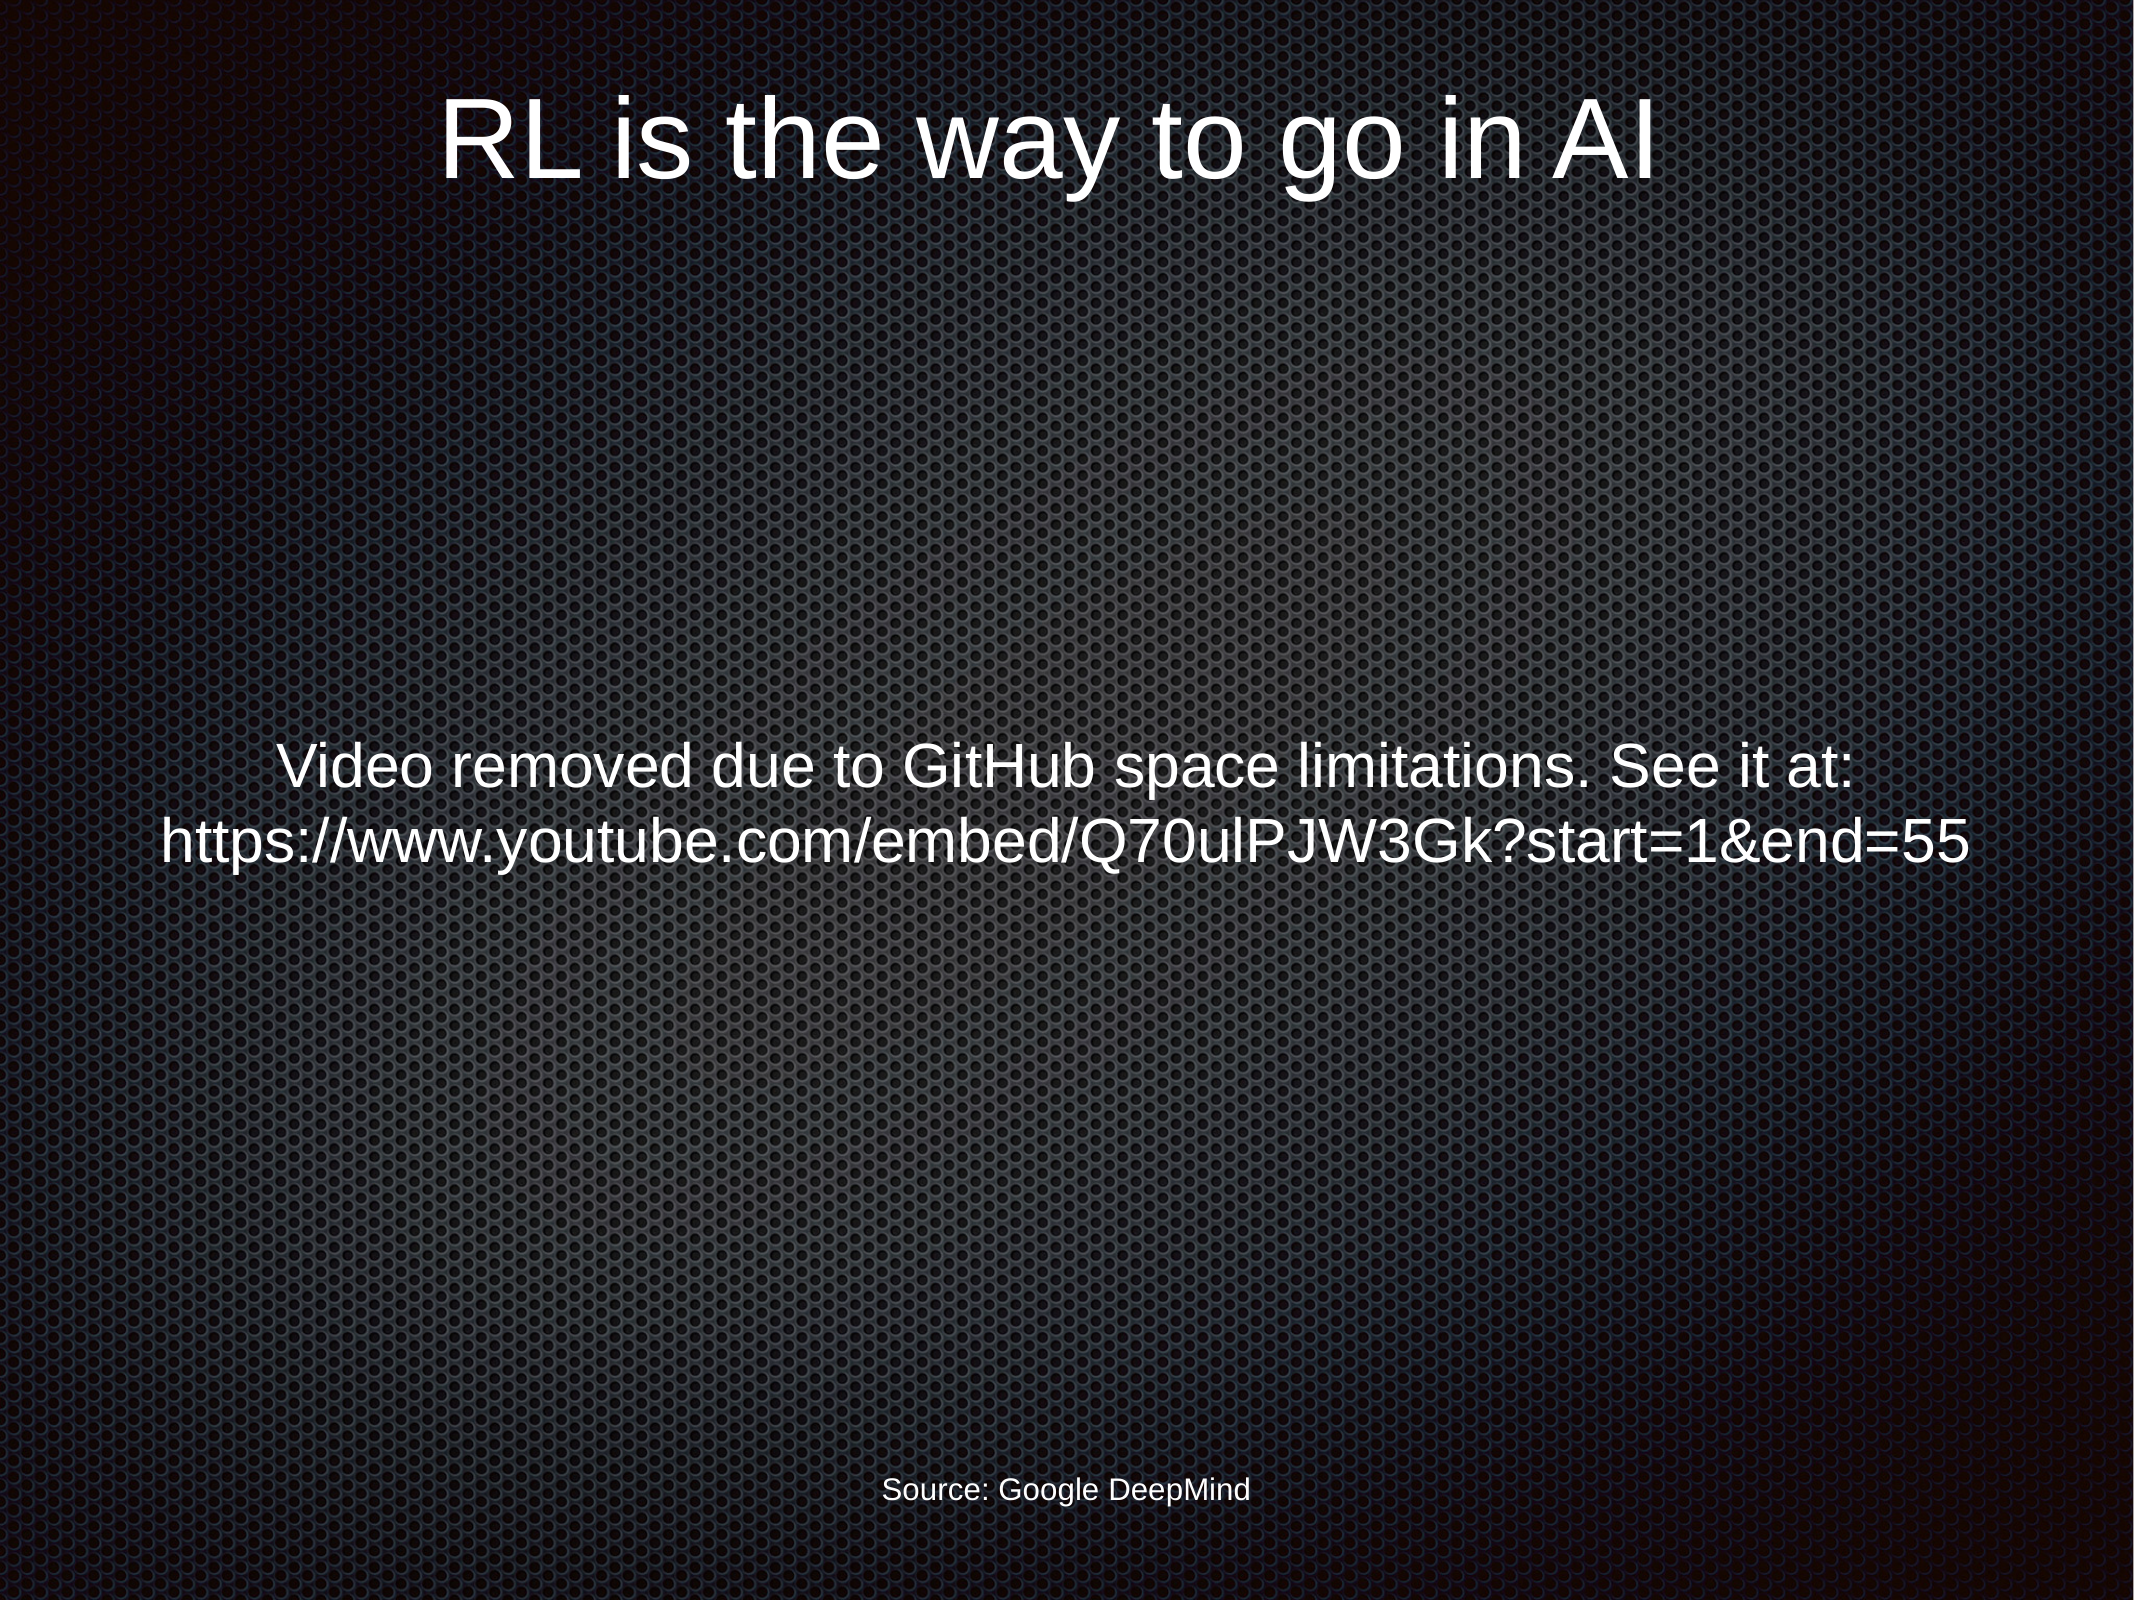

RL is the way to go in AI
Video removed due to GitHub space limitations. See it at:
https://www.youtube.com/embed/Q70ulPJW3Gk?start=1&end=55
Source: Google DeepMind